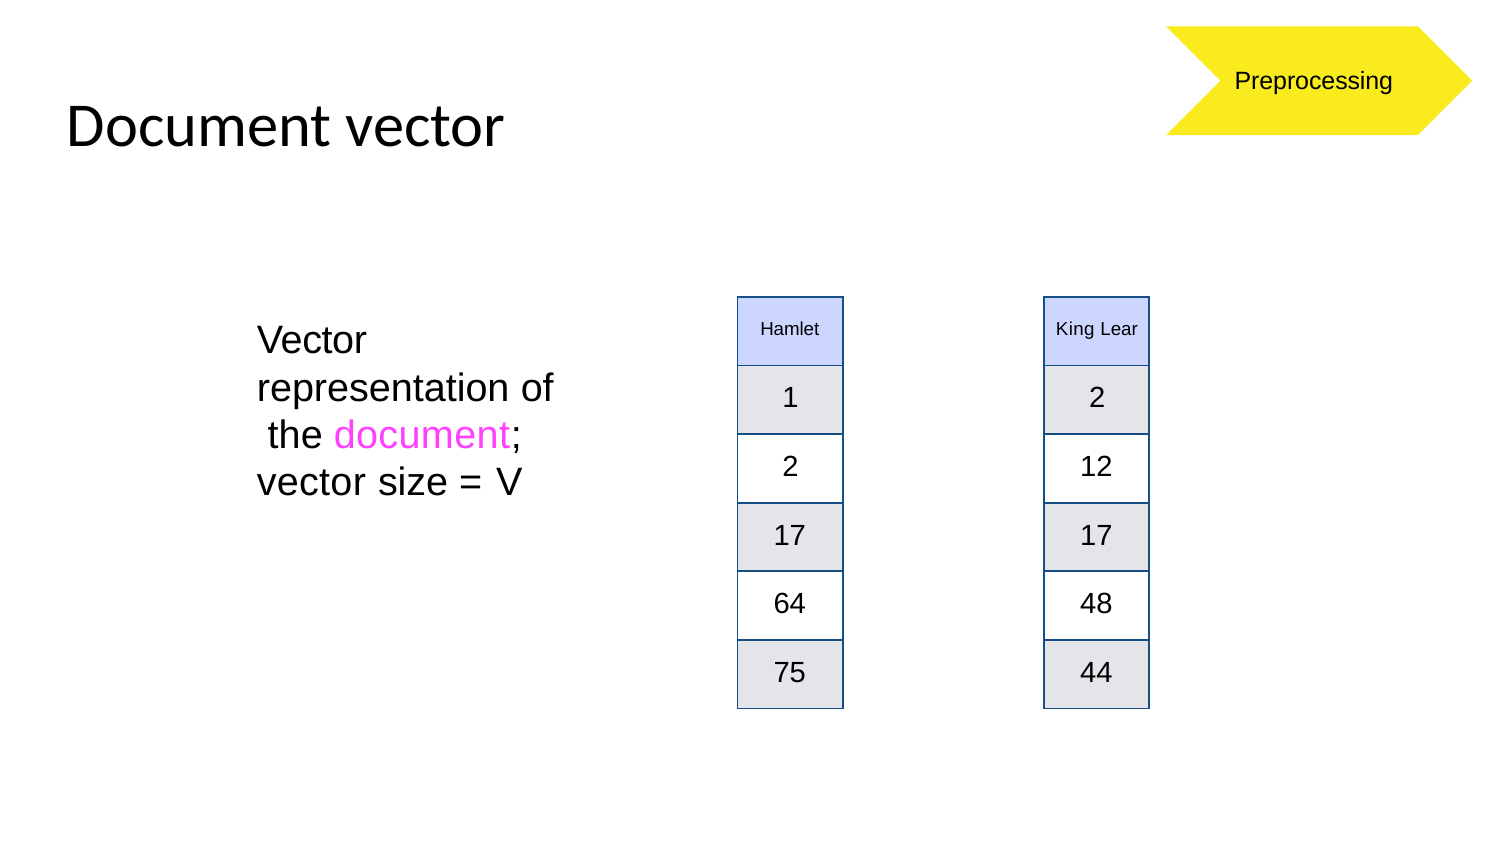

Preprocessing
Document vector
#
| Hamlet |
| --- |
| 1 |
| 2 |
| 17 |
| 64 |
| 75 |
| King Lear |
| --- |
| 2 |
| 12 |
| 17 |
| 48 |
| 44 |
Vector  representation of  the document;  vector size = V